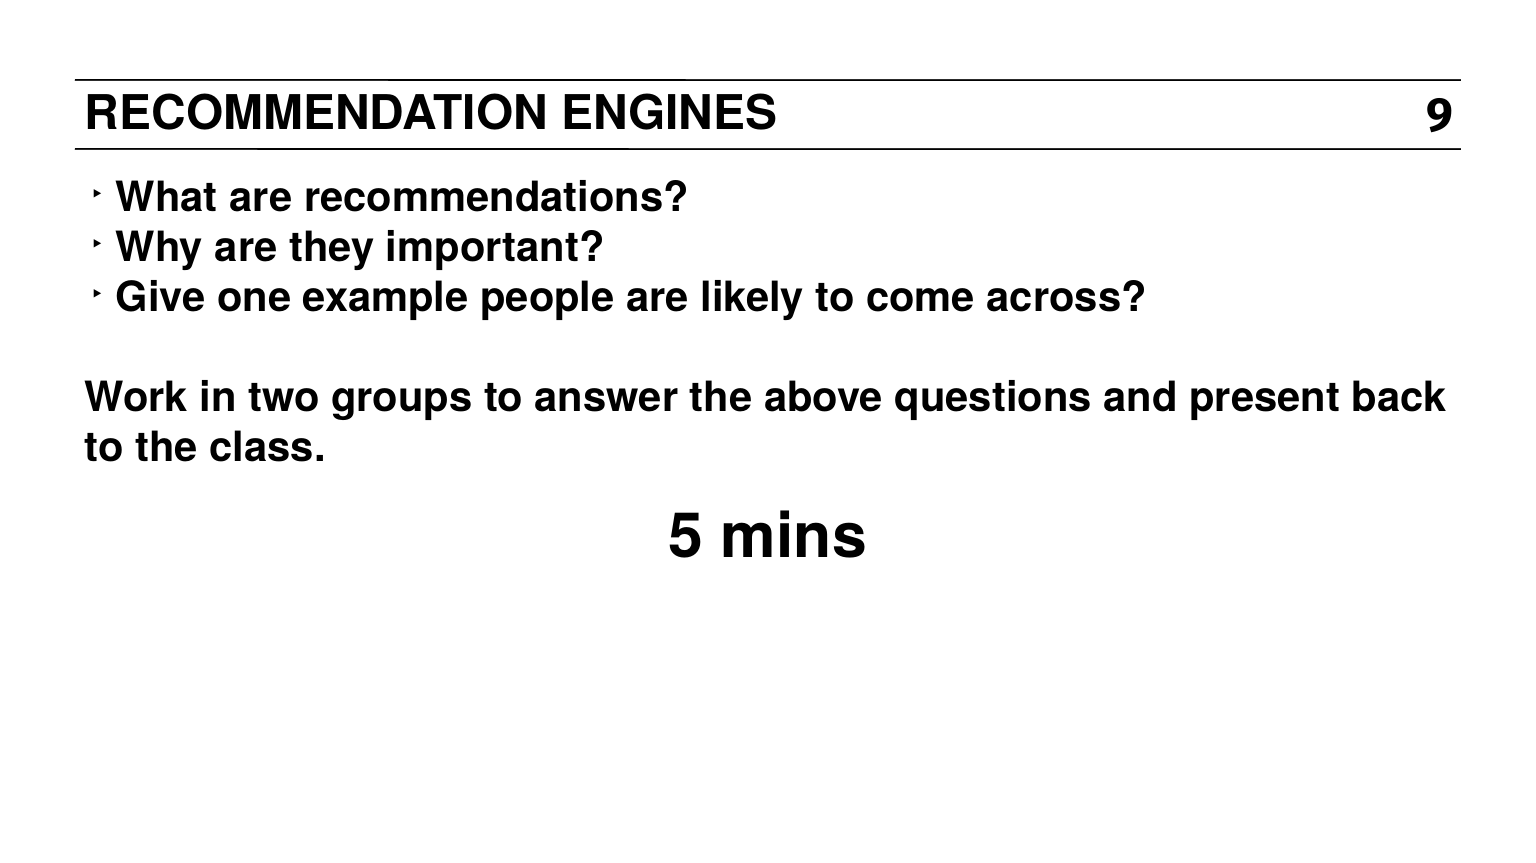

# RECOMMENDATION ENGINES
9

What are recommendations?
Why are they important?
Give one example people are likely to come across?

Work in two groups to answer the above questions and present back to the class.

5 mins